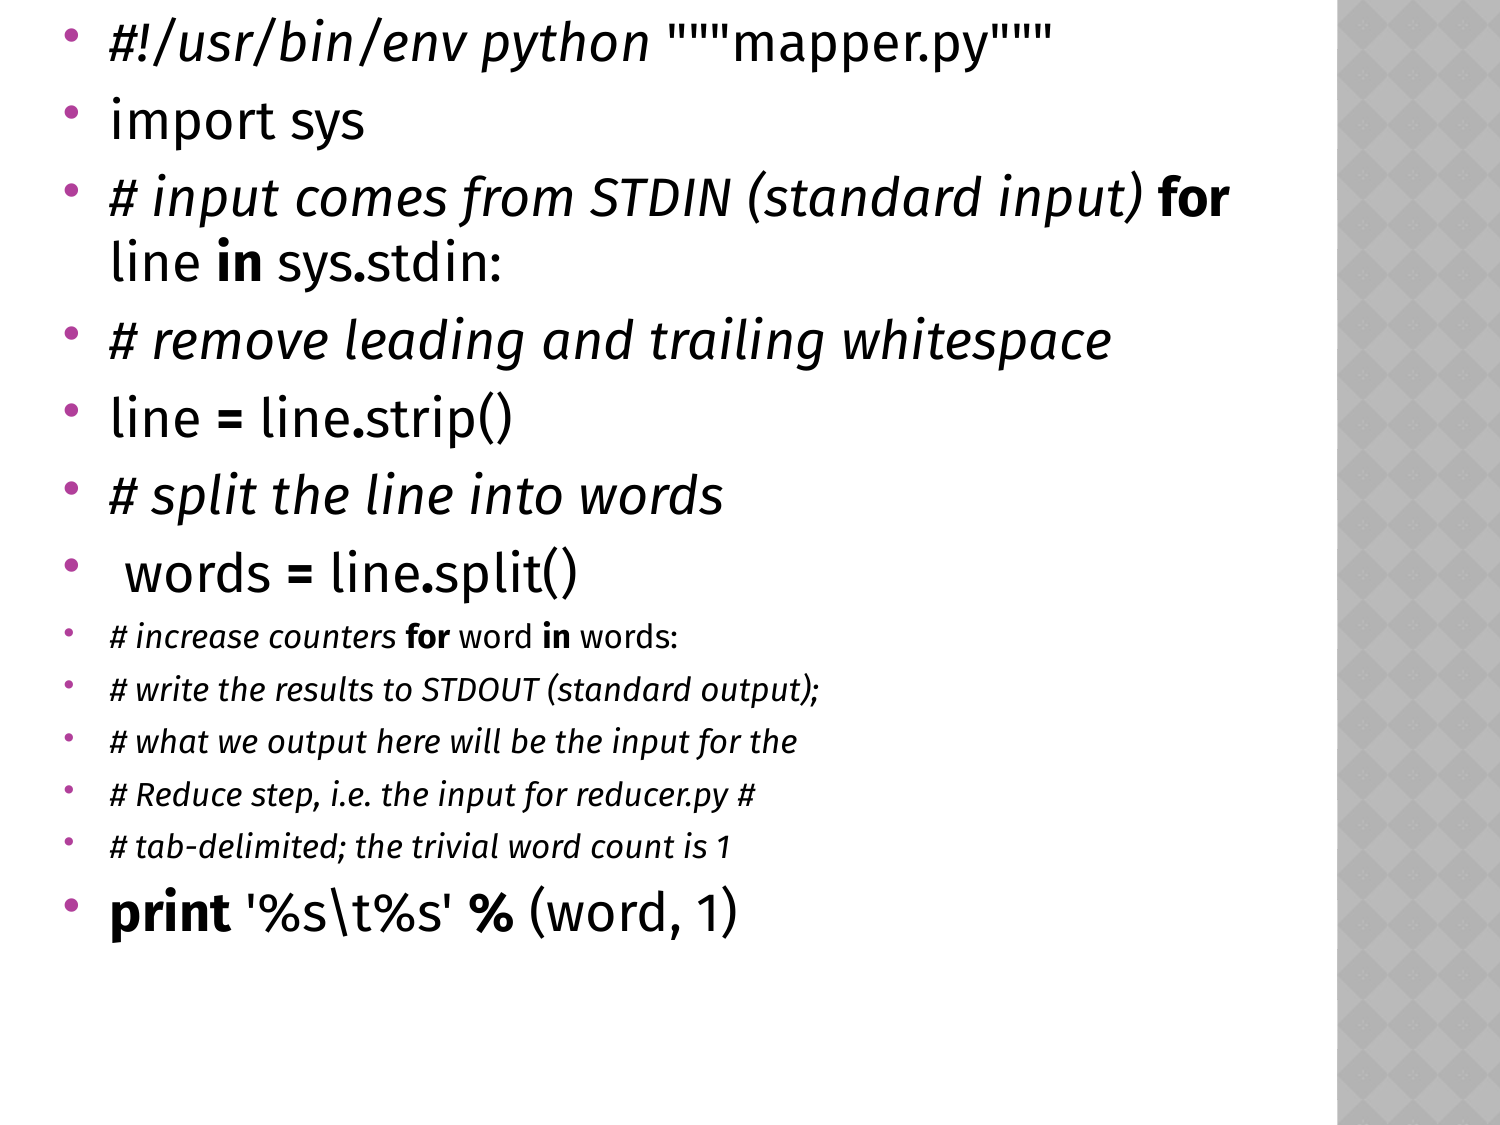

#!/usr/bin/env python """mapper.py"""
import sys
# input comes from STDIN (standard input) for line in sys.stdin:
# remove leading and trailing whitespace
line = line.strip()
# split the line into words
 words = line.split()
# increase counters for word in words:
# write the results to STDOUT (standard output);
# what we output here will be the input for the
# Reduce step, i.e. the input for reducer.py #
# tab-delimited; the trivial word count is 1
print '%s\t%s' % (word, 1)
#